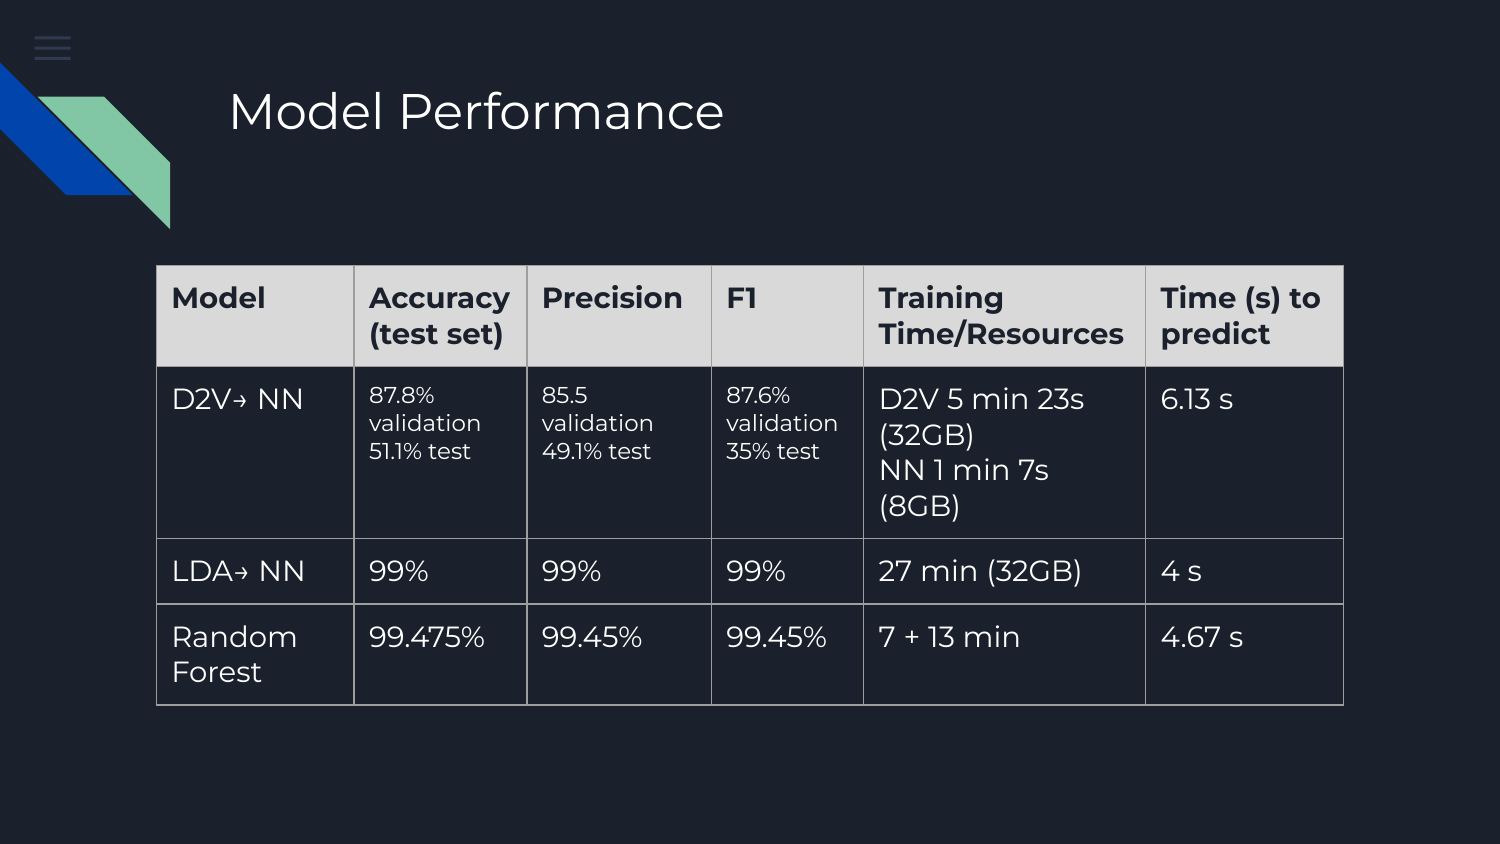

# Model Performance
| Model | Accuracy (test set) | Precision | F1 | Training Time/Resources | Time (s) to predict |
| --- | --- | --- | --- | --- | --- |
| D2V→ NN | 87.8% validation 51.1% test | 85.5 validation 49.1% test | 87.6% validation 35% test | D2V 5 min 23s (32GB) NN 1 min 7s (8GB) | 6.13 s |
| LDA→ NN | 99% | 99% | 99% | 27 min (32GB) | 4 s |
| Random Forest | 99.475% | 99.45% | 99.45% | 7 + 13 min | 4.67 s |